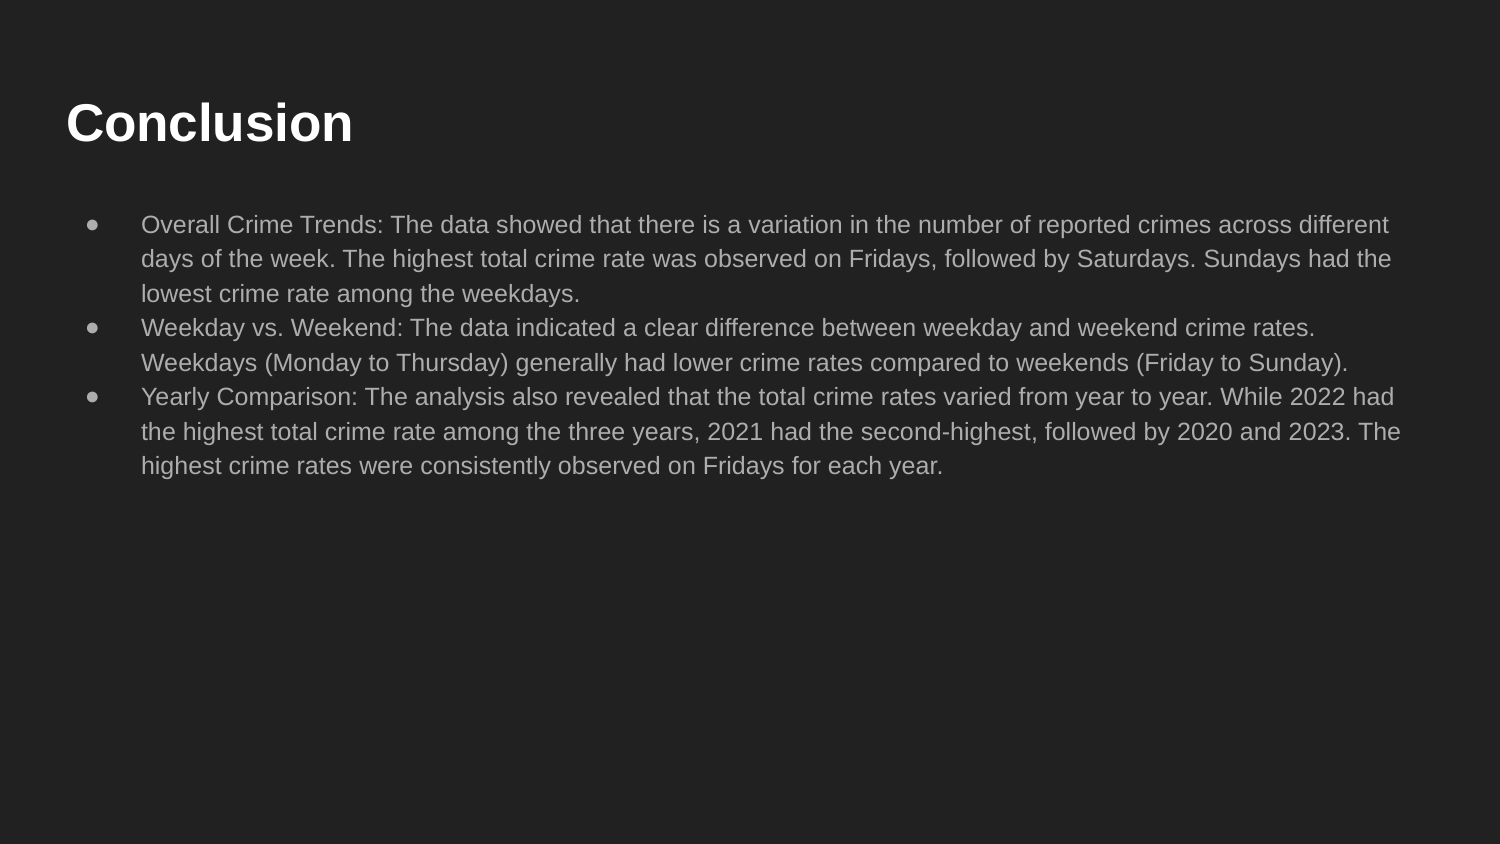

# Conclusion
Overall Crime Trends: The data showed that there is a variation in the number of reported crimes across different days of the week. The highest total crime rate was observed on Fridays, followed by Saturdays. Sundays had the lowest crime rate among the weekdays.
Weekday vs. Weekend: The data indicated a clear difference between weekday and weekend crime rates. Weekdays (Monday to Thursday) generally had lower crime rates compared to weekends (Friday to Sunday).
Yearly Comparison: The analysis also revealed that the total crime rates varied from year to year. While 2022 had the highest total crime rate among the three years, 2021 had the second-highest, followed by 2020 and 2023. The highest crime rates were consistently observed on Fridays for each year.